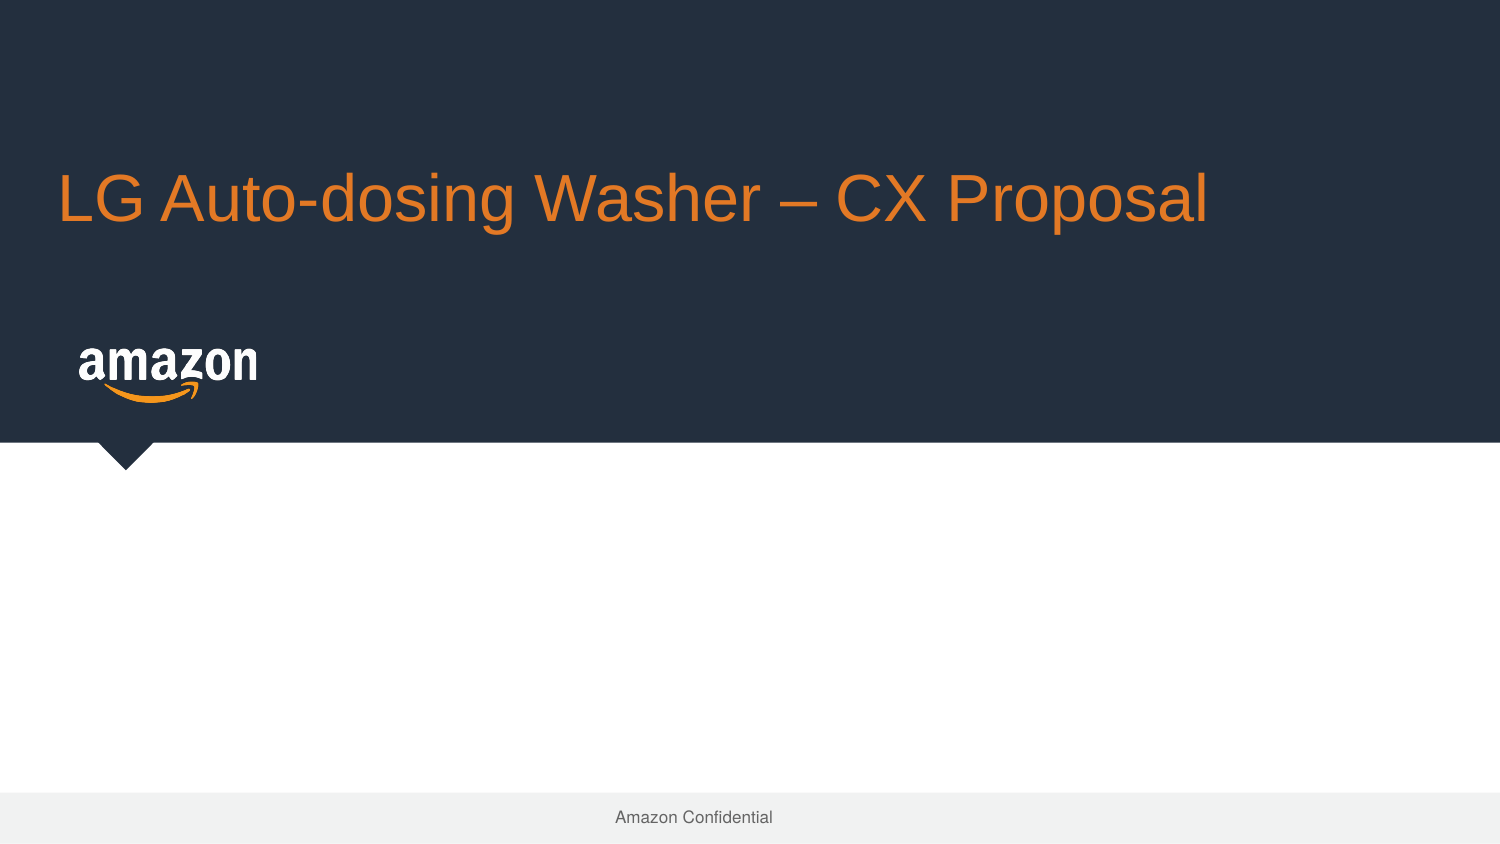

# LG Auto-dosing Washer – CX Proposal

Amazon Confidential